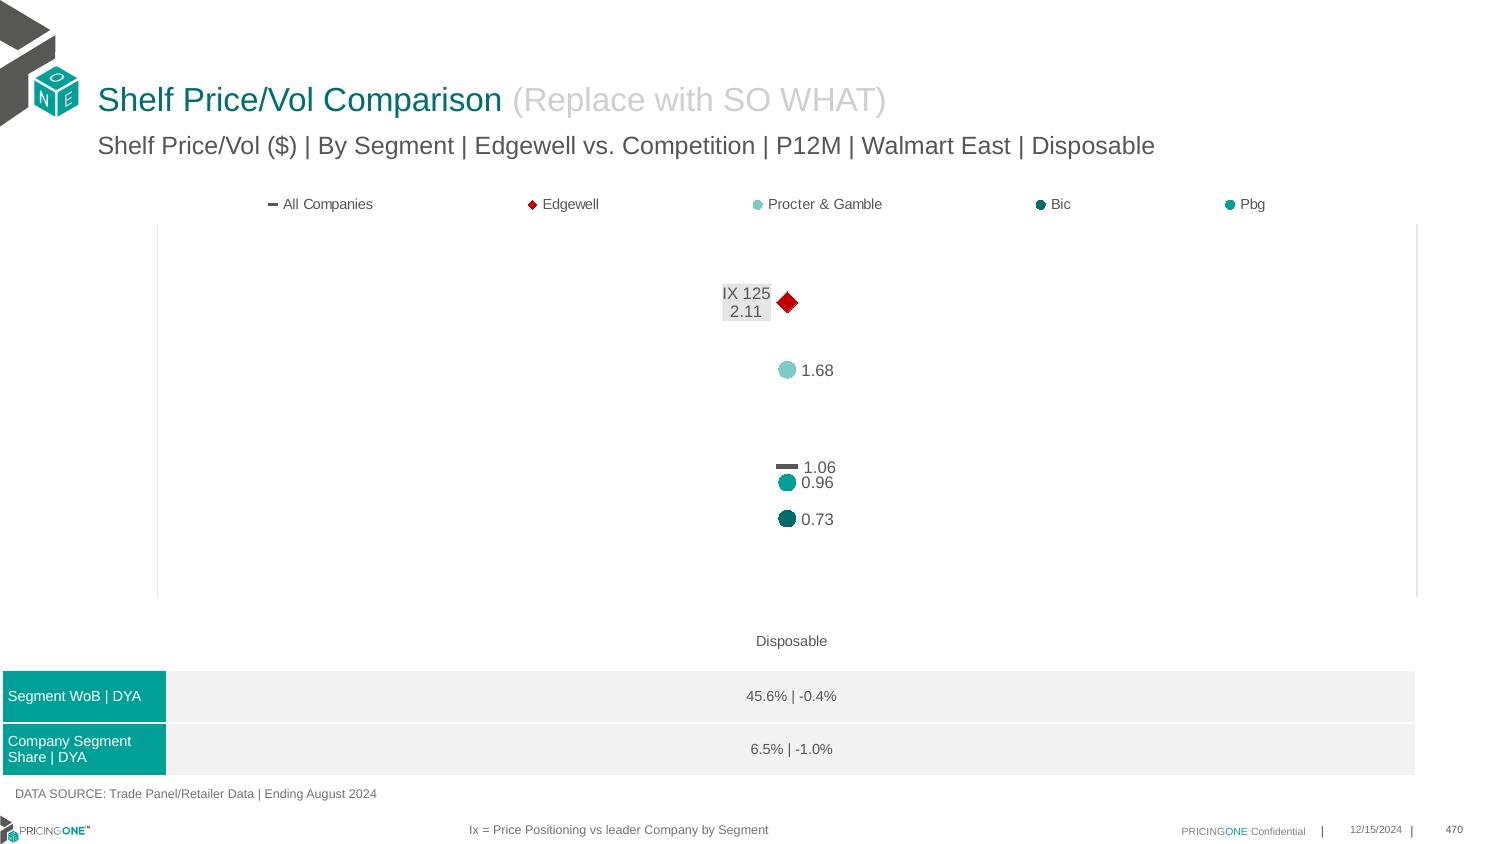

# Shelf Price/Vol Comparison (Replace with SO WHAT)
Shelf Price/Vol ($) | By Segment | Edgewell vs. Competition | P12M | Walmart East | Disposable

### Chart

| Category | All Companies | Edgewell | Procter & Gamble | Bic | Pbg |
|---|---|---|---|---|---|
| IX 125 | 1.06 | 2.11 | 1.68 | 0.73 | 0.96 |
|  | Disposable |
| --- | --- |
| Segment WoB | DYA | 45.6% | -0.4% |
| Company Segment Share | DYA | 6.5% | -1.0% |
DATA SOURCE: Trade Panel/Retailer Data | Ending August 2024
Ix = Price Positioning vs leader Company by Segment
12/15/2024
470